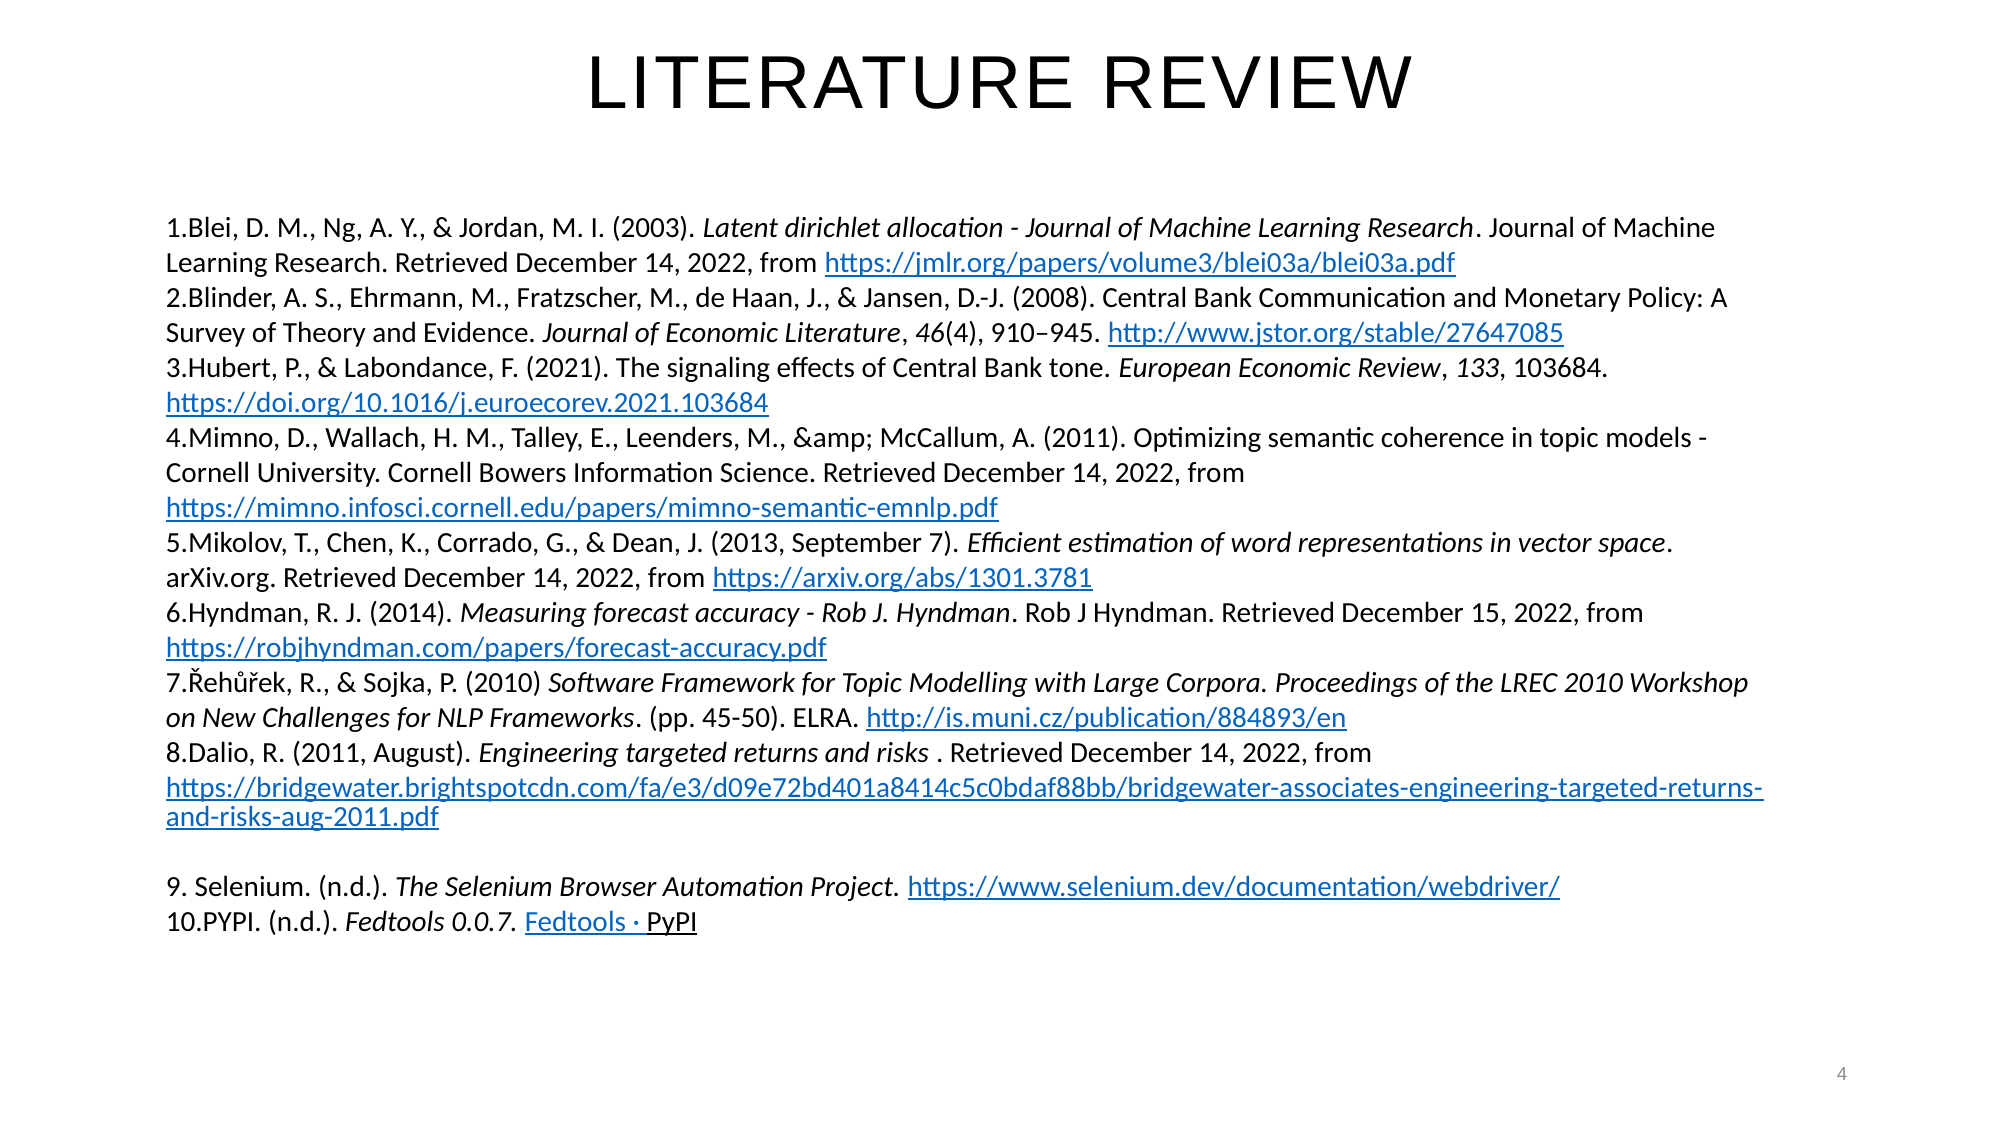

Literature review
Blei, D. M., Ng, A. Y., & Jordan, M. I. (2003). Latent dirichlet allocation - Journal of Machine Learning Research. Journal of Machine Learning Research. Retrieved December 14, 2022, from https://jmlr.org/papers/volume3/blei03a/blei03a.pdf
Blinder, A. S., Ehrmann, M., Fratzscher, M., de Haan, J., & Jansen, D.-J. (2008). Central Bank Communication and Monetary Policy: A Survey of Theory and Evidence. Journal of Economic Literature, 46(4), 910–945. http://www.jstor.org/stable/27647085
Hubert, P., & Labondance, F. (2021). The signaling effects of Central Bank tone. European Economic Review, 133, 103684. https://doi.org/10.1016/j.euroecorev.2021.103684
4.Mimno, D., Wallach, H. M., Talley, E., Leenders, M., &amp; McCallum, A. (2011). Optimizing semantic coherence in topic models - Cornell University. Cornell Bowers Information Science. Retrieved December 14, 2022, from https://mimno.infosci.cornell.edu/papers/mimno-semantic-emnlp.pdf
5.Mikolov, T., Chen, K., Corrado, G., & Dean, J. (2013, September 7). Efficient estimation of word representations in vector space. arXiv.org. Retrieved December 14, 2022, from https://arxiv.org/abs/1301.3781
6.Hyndman, R. J. (2014). Measuring forecast accuracy - Rob J. Hyndman. Rob J Hyndman. Retrieved December 15, 2022, from https://robjhyndman.com/papers/forecast-accuracy.pdf
7.Řehůřek, R., & Sojka, P. (2010) Software Framework for Topic Modelling with Large Corpora. Proceedings of the LREC 2010 Workshop on New Challenges for NLP Frameworks. (pp. 45-50). ELRA. http://is.muni.cz/publication/884893/en
8.Dalio, R. (2011, August). Engineering targeted returns and risks . Retrieved December 14, 2022, from https://bridgewater.brightspotcdn.com/fa/e3/d09e72bd401a8414c5c0bdaf88bb/bridgewater-associates-engineering-targeted-returns-and-risks-aug-2011.pdf
9. Selenium. (n.d.). The Selenium Browser Automation Project. https://www.selenium.dev/documentation/webdriver/
PYPI. (n.d.). Fedtools 0.0.7. Fedtools · PyPI
4